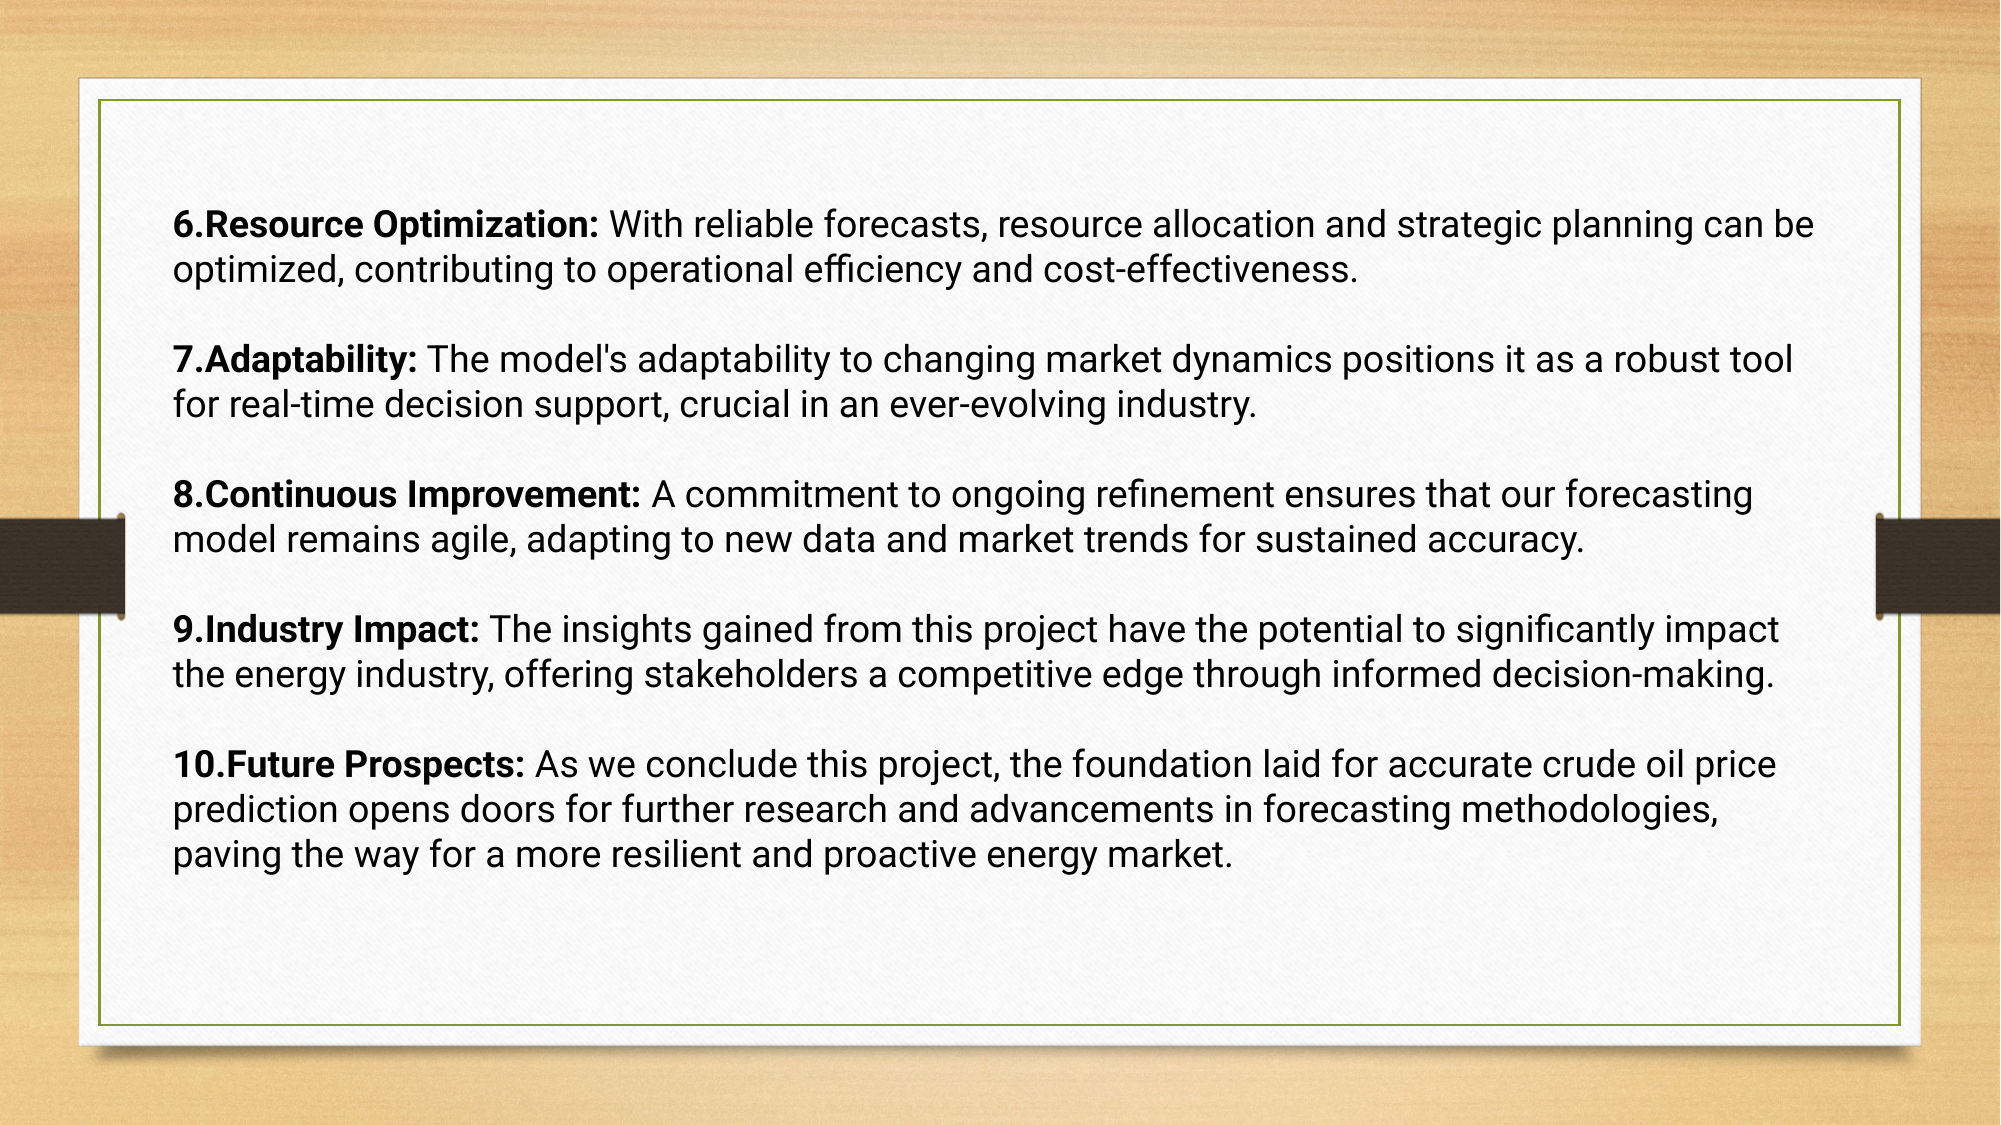

6.Resource Optimization: With reliable forecasts, resource allocation and strategic planning can be optimized, contributing to operational efficiency and cost-effectiveness.

7.Adaptability: The model's adaptability to changing market dynamics positions it as a robust tool for real-time decision support, crucial in an ever-evolving industry.

8.Continuous Improvement: A commitment to ongoing refinement ensures that our forecasting model remains agile, adapting to new data and market trends for sustained accuracy.

9.Industry Impact: The insights gained from this project have the potential to significantly impact the energy industry, offering stakeholders a competitive edge through informed decision-making.

10.Future Prospects: As we conclude this project, the foundation laid for accurate crude oil price prediction opens doors for further research and advancements in forecasting methodologies, paving the way for a more resilient and proactive energy market.